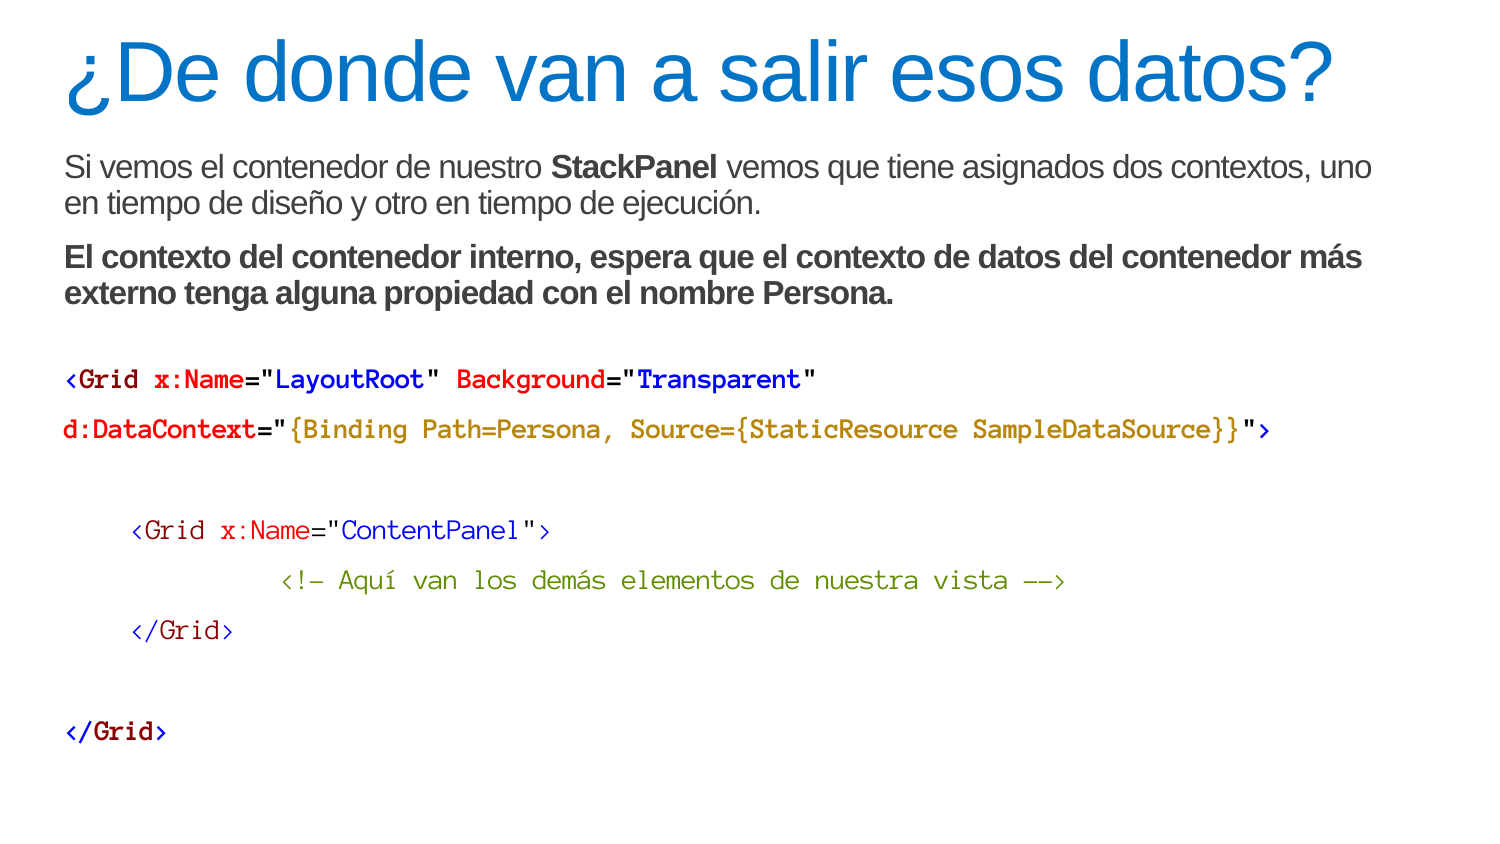

# ¿De donde van a salir esos datos?
Si vemos el contenedor de nuestro StackPanel vemos que tiene asignados dos contextos, uno en tiempo de diseño y otro en tiempo de ejecución.
El contexto del contenedor interno, espera que el contexto de datos del contenedor más externo tenga alguna propiedad con el nombre Persona.
<Grid x:Name="LayoutRoot" Background="Transparent"
d:DataContext="{Binding Path=Persona, Source={StaticResource SampleDataSource}}">

<Grid x:Name="ContentPanel">
	<!– Aquí van los demás elementos de nuestra vista -->
</Grid>

</Grid>